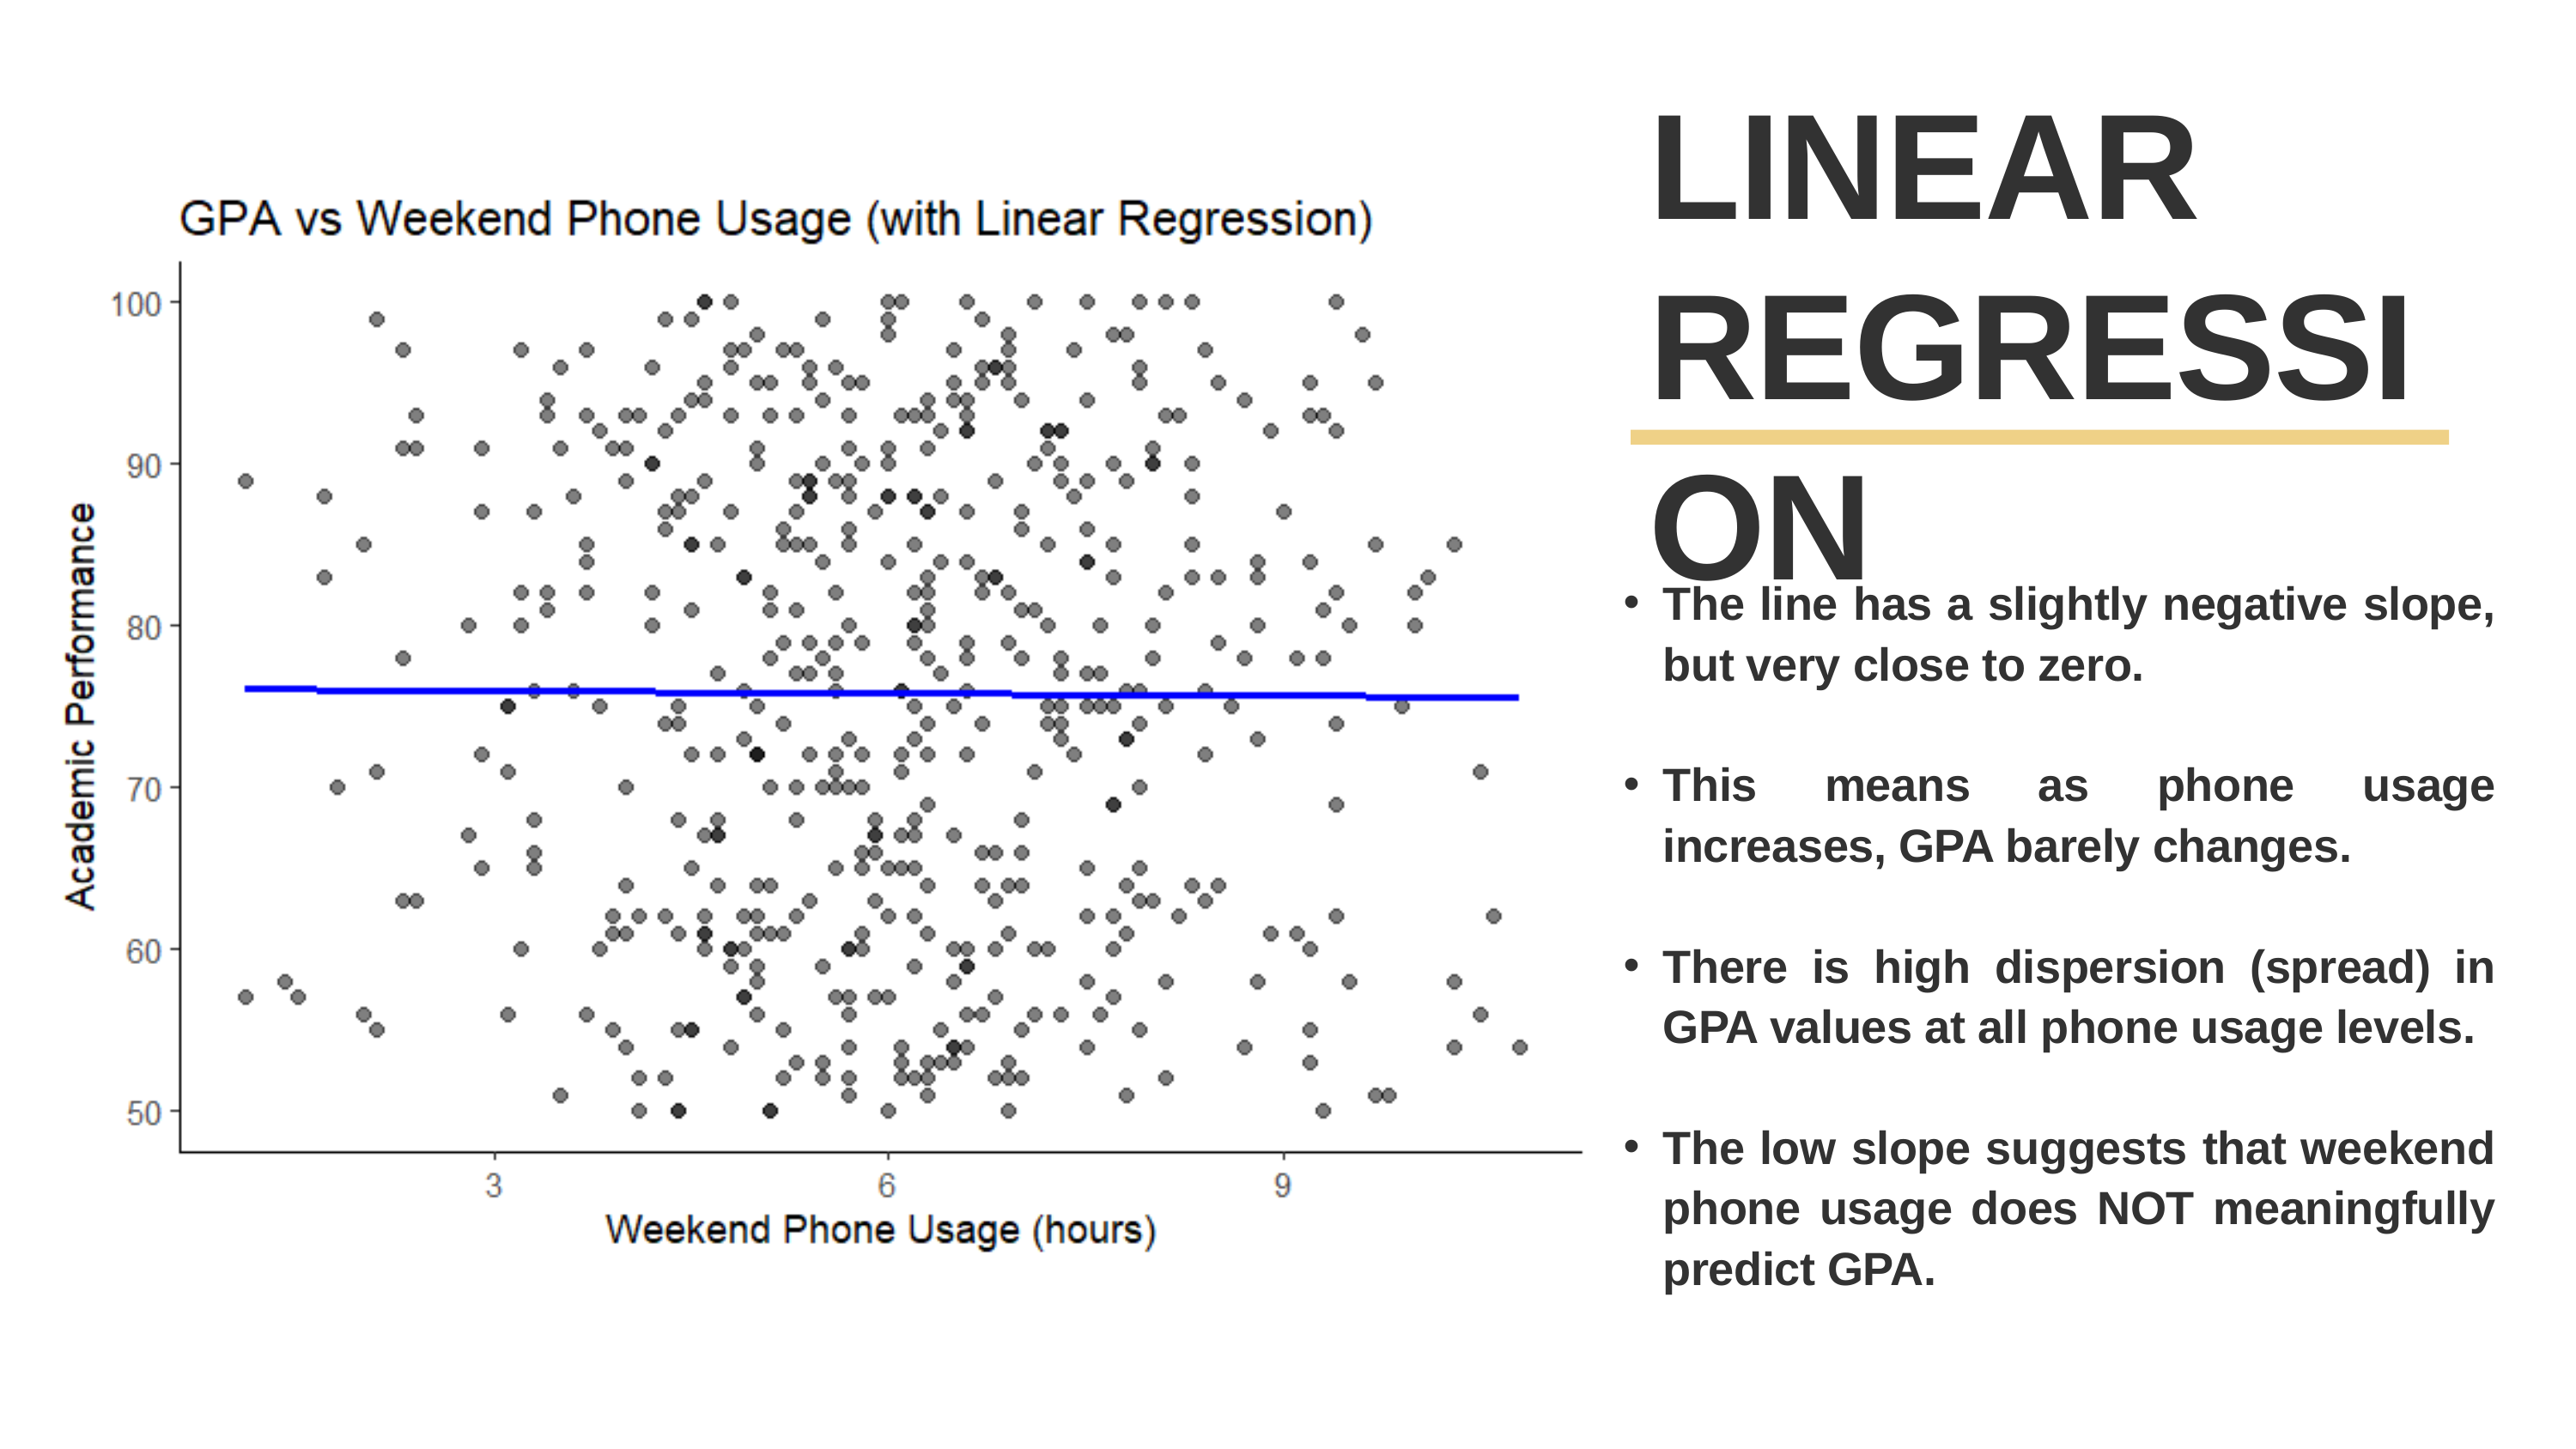

LINEAR REGRESSION

The line has a slightly negative slope, but very close to zero.

This means as phone usage increases, GPA barely changes.

There is high dispersion (spread) in GPA values at all phone usage levels.

The low slope suggests that weekend phone usage does NOT meaningfully predict GPA.